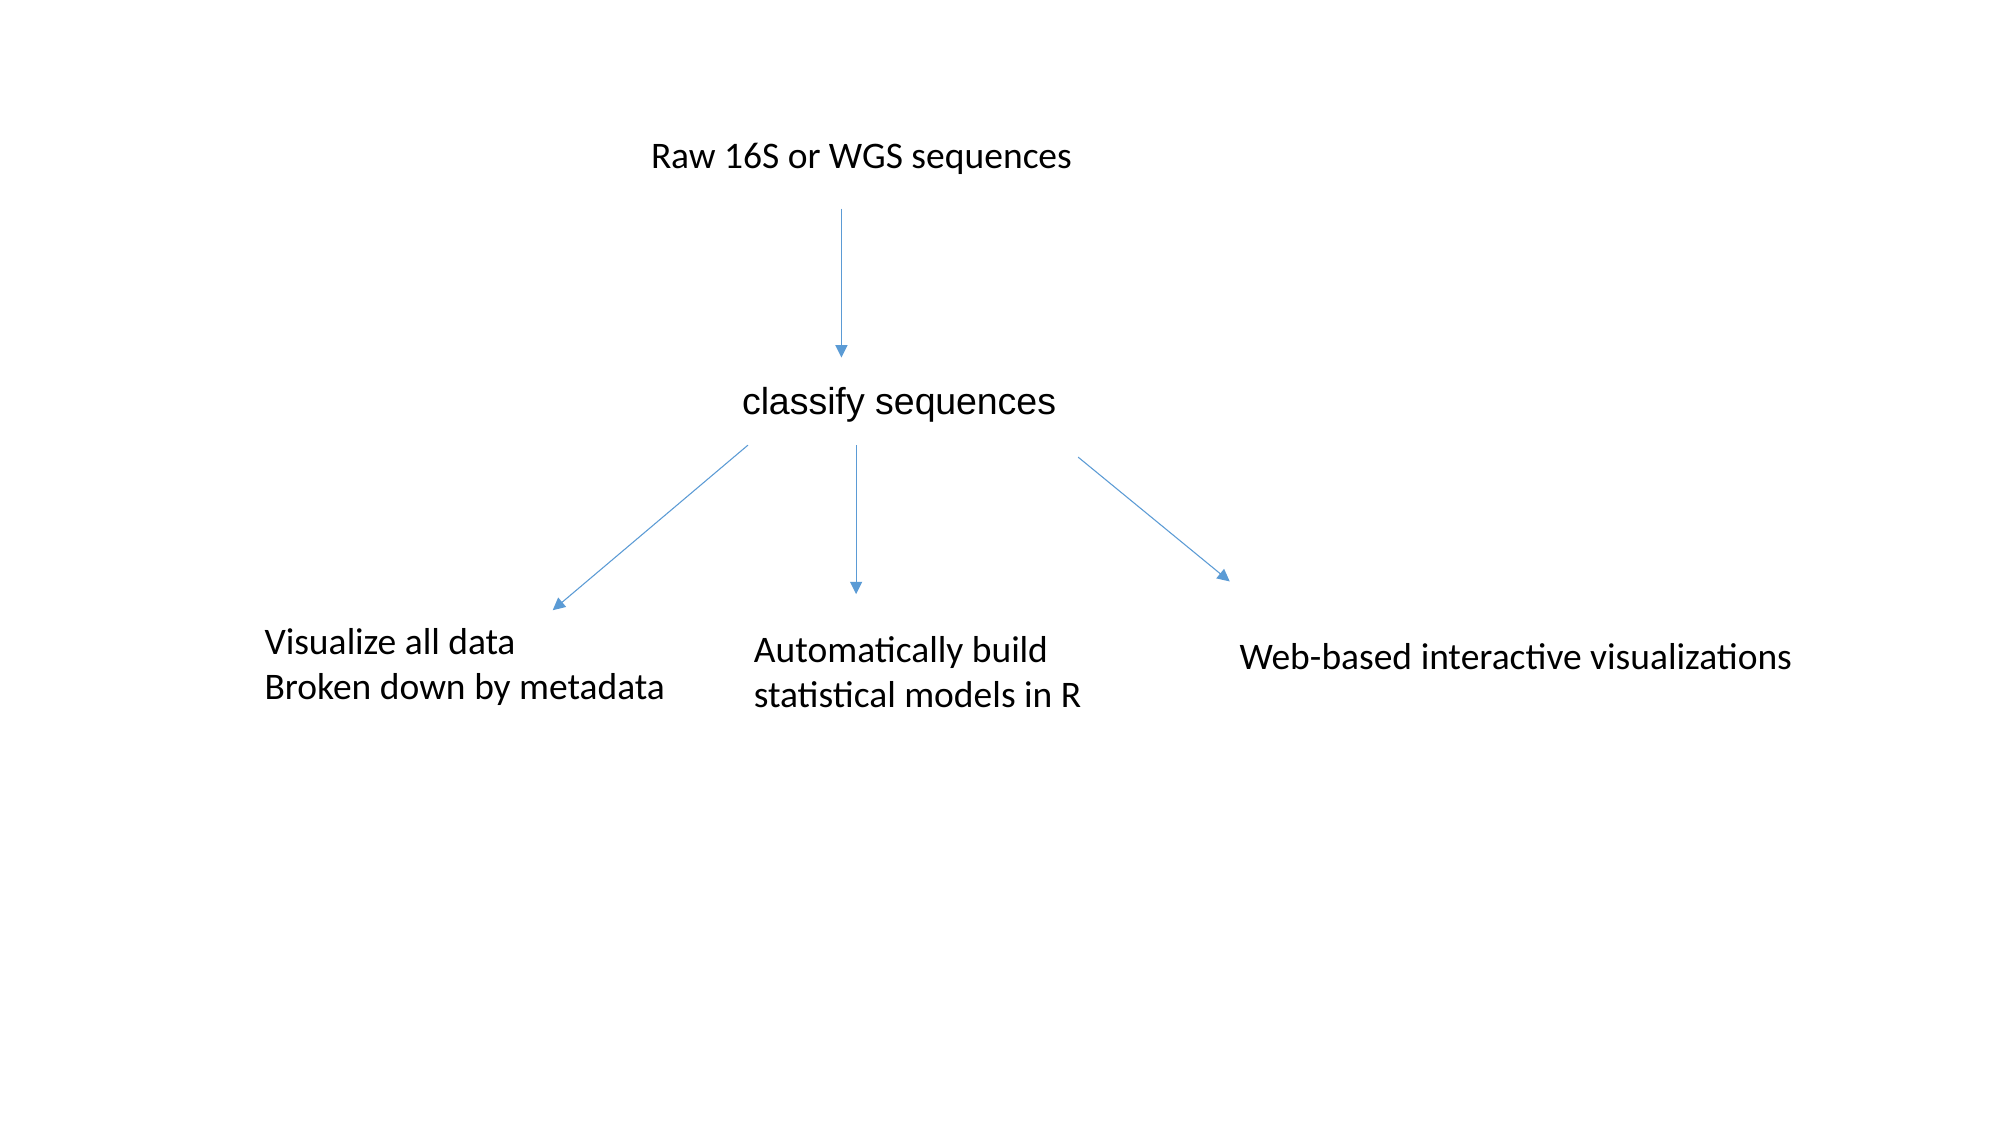

Raw 16S or WGS sequences
classify sequences
Visualize all data
Broken down by metadata
Automatically build
statistical models in R
Web-based interactive visualizations